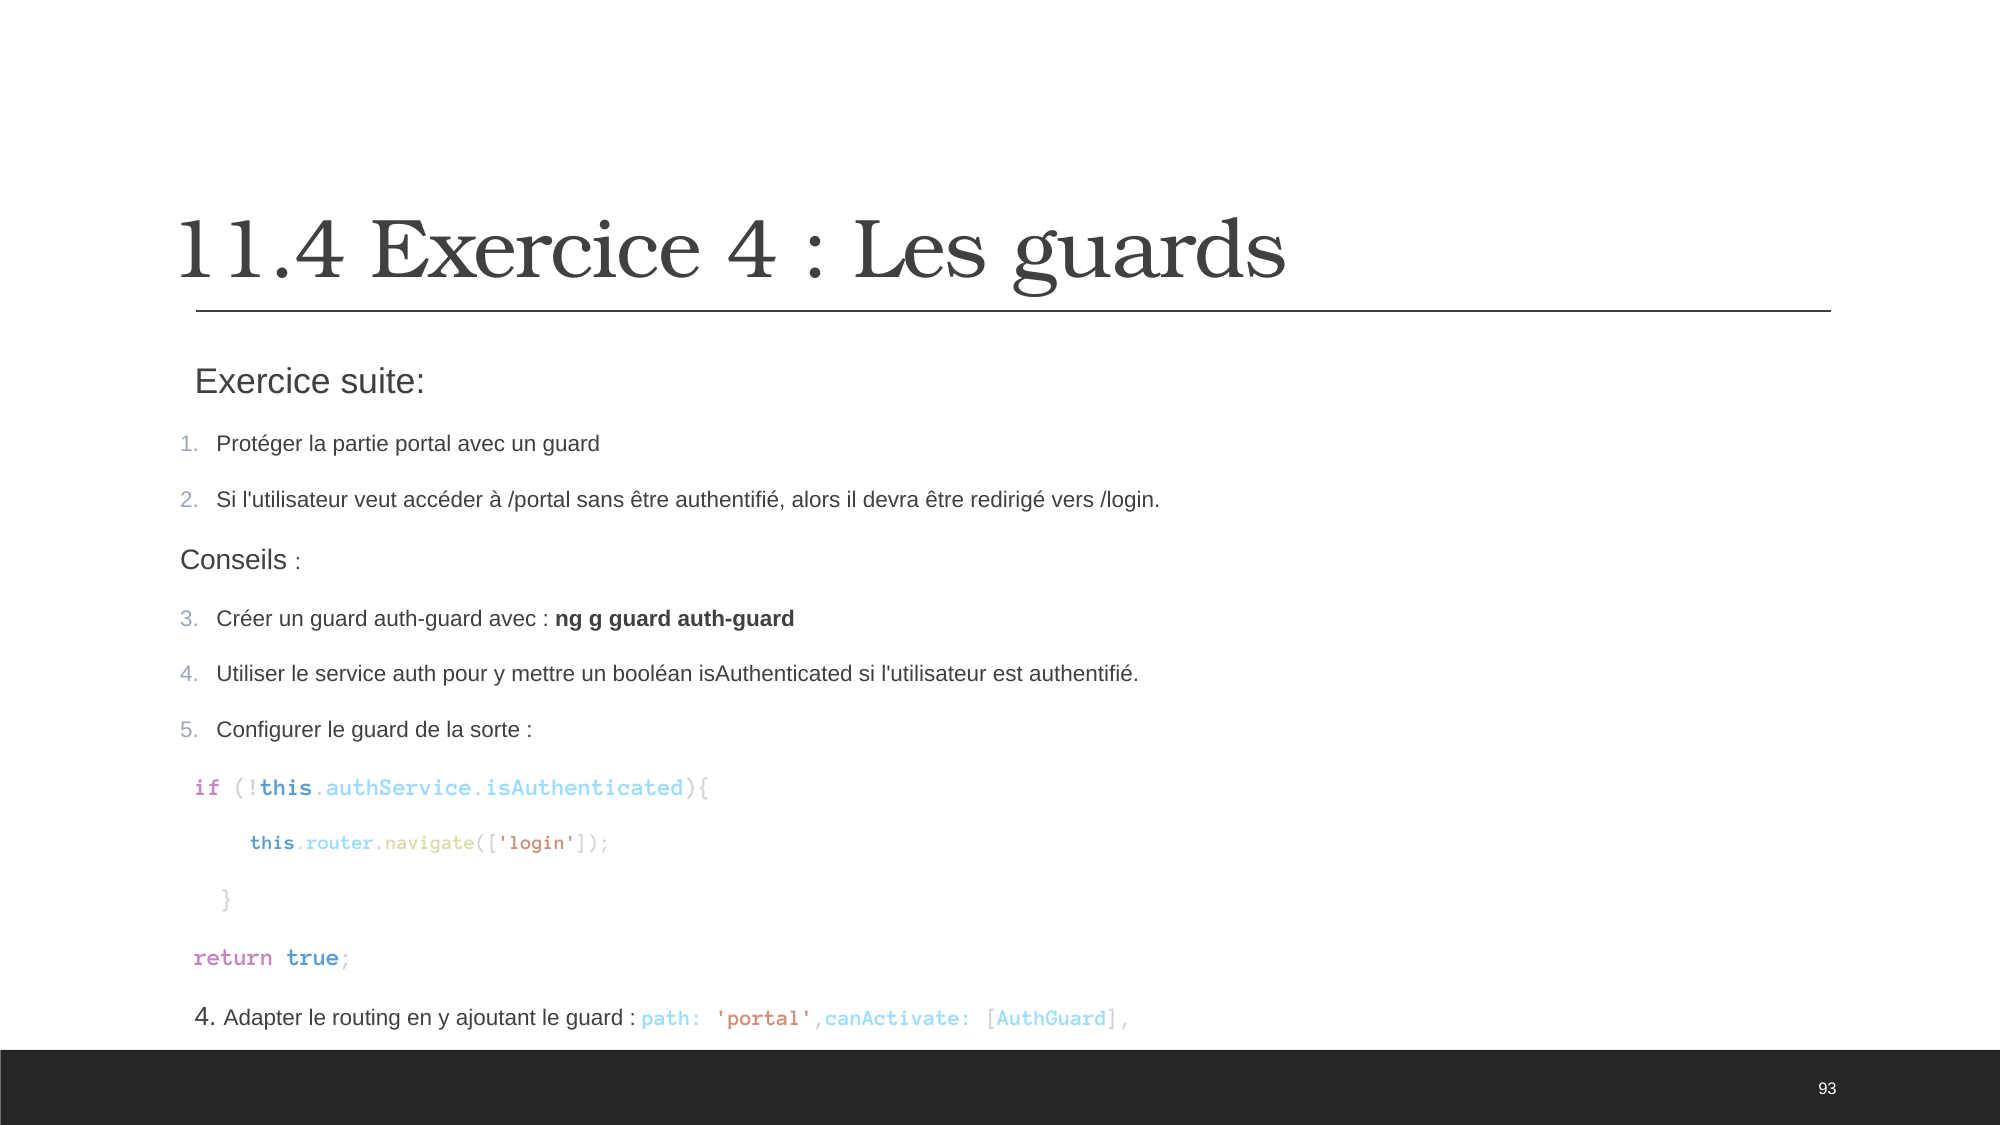

# 11.4 Exercice 4 : Les guards
Exercice suite:
Protéger la partie portal avec un guard
Si l'utilisateur veut accéder à /portal sans être authentifié, alors il devra être redirigé vers /login.
Conseils :
Créer un guard auth-guard avec : ng g guard auth-guard
Utiliser le service auth pour y mettre un booléan isAuthenticated si l'utilisateur est authentifié.
Configurer le guard de la sorte :
if (!this.authService.isAuthenticated){
     this.router.navigate(['login']);
  }
return true;
4. Adapter le routing en y ajoutant le guard : path: 'portal',canActivate: [AuthGuard],

93